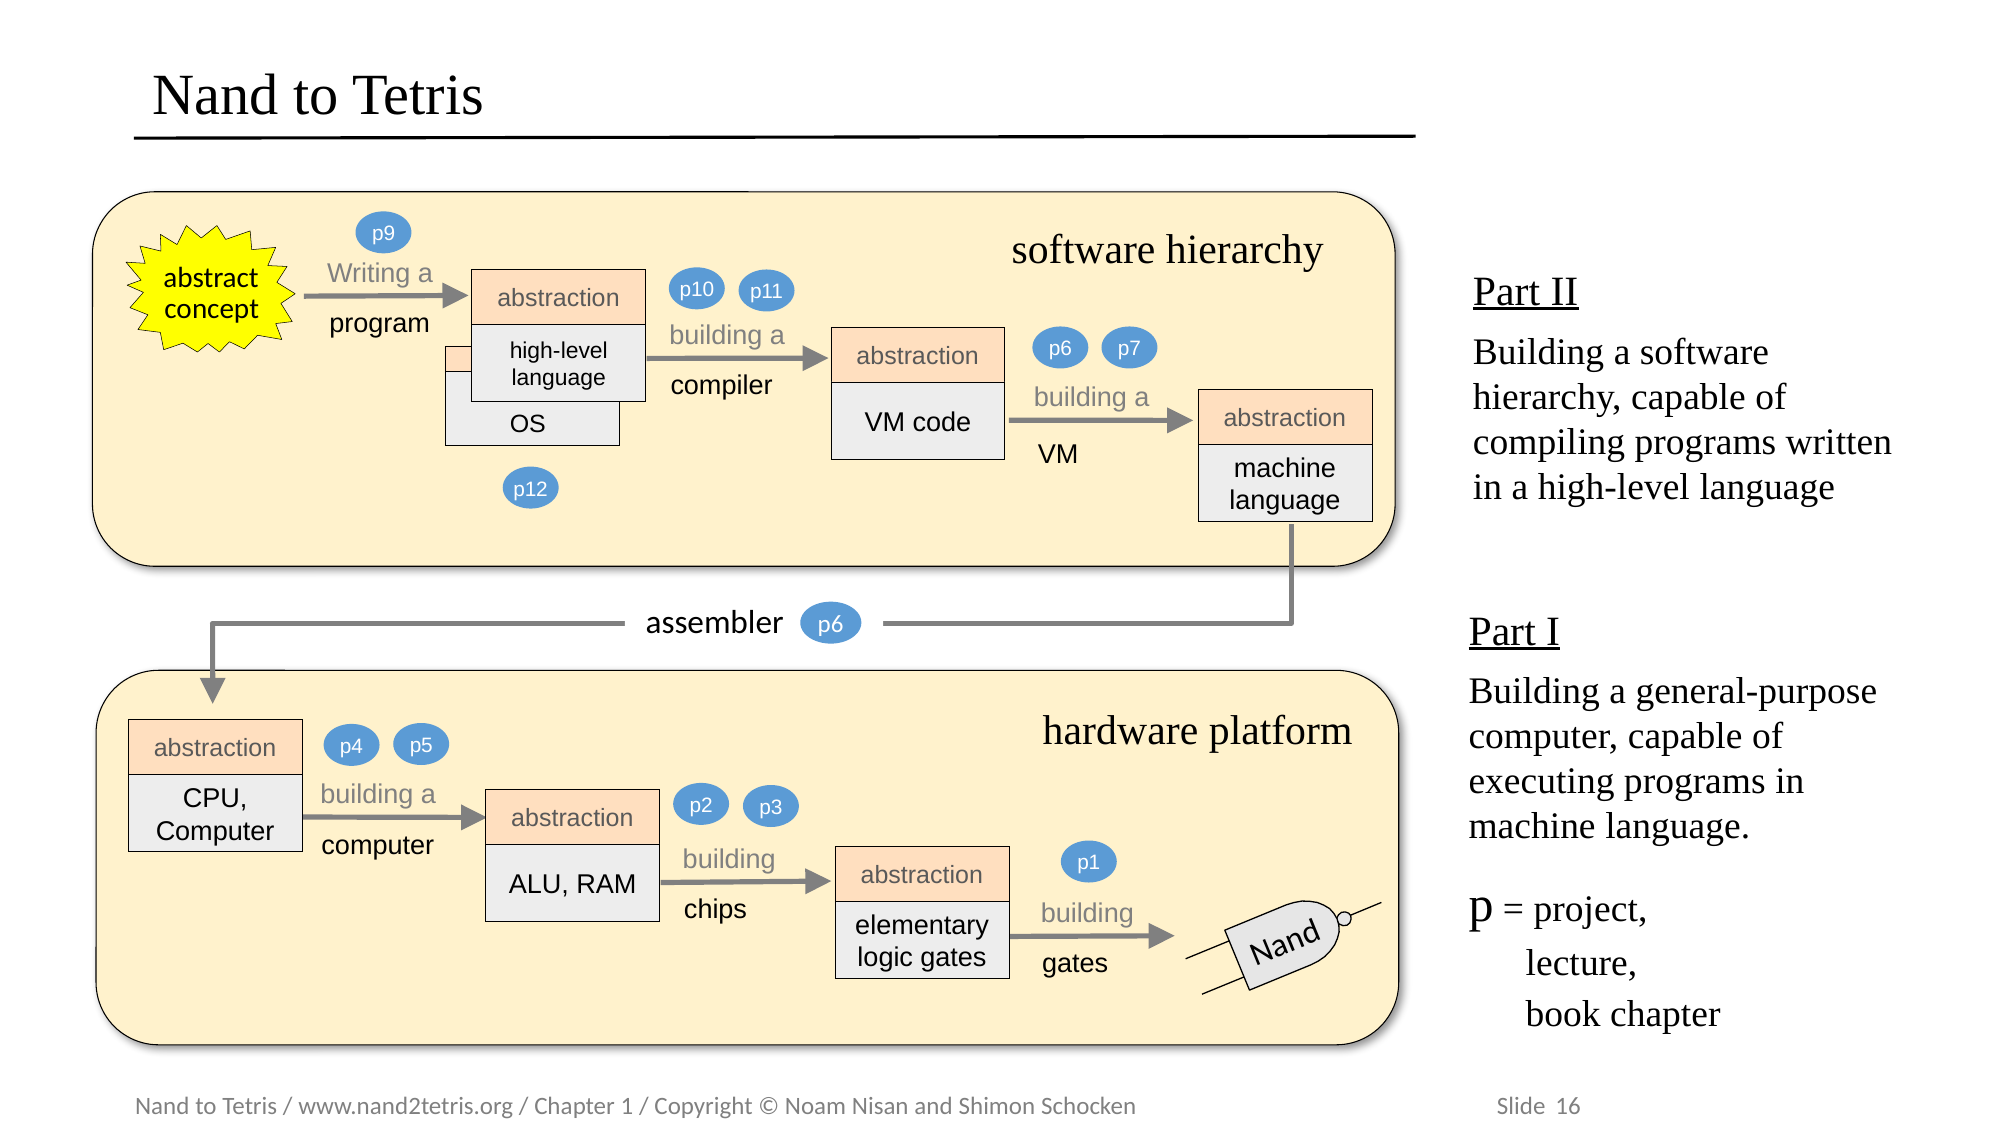

# Nand to Tetris

p9
software hierarchy

Writing a
abstract
Part II
Building a software hierarchy, capable of compiling programs written in a high-level language

p10
abstraction
p11
concept

program
building a
high-level
language
p6
p7
abstraction

OS

compiler
building a
VM code
abstraction

VM
machine language
p12

assembler

p6
Part I
Building a general-purpose computer, capable of executing programs in machine language.
p = project,
      lecture,
      book chapter

hardware platform
abstraction
p5
p4
CPU,
Computer
building a
p2
p3
abstraction

computer
p1
building
ALU, RAM
abstraction

chips
building
elementary logic gates

Nand

gates